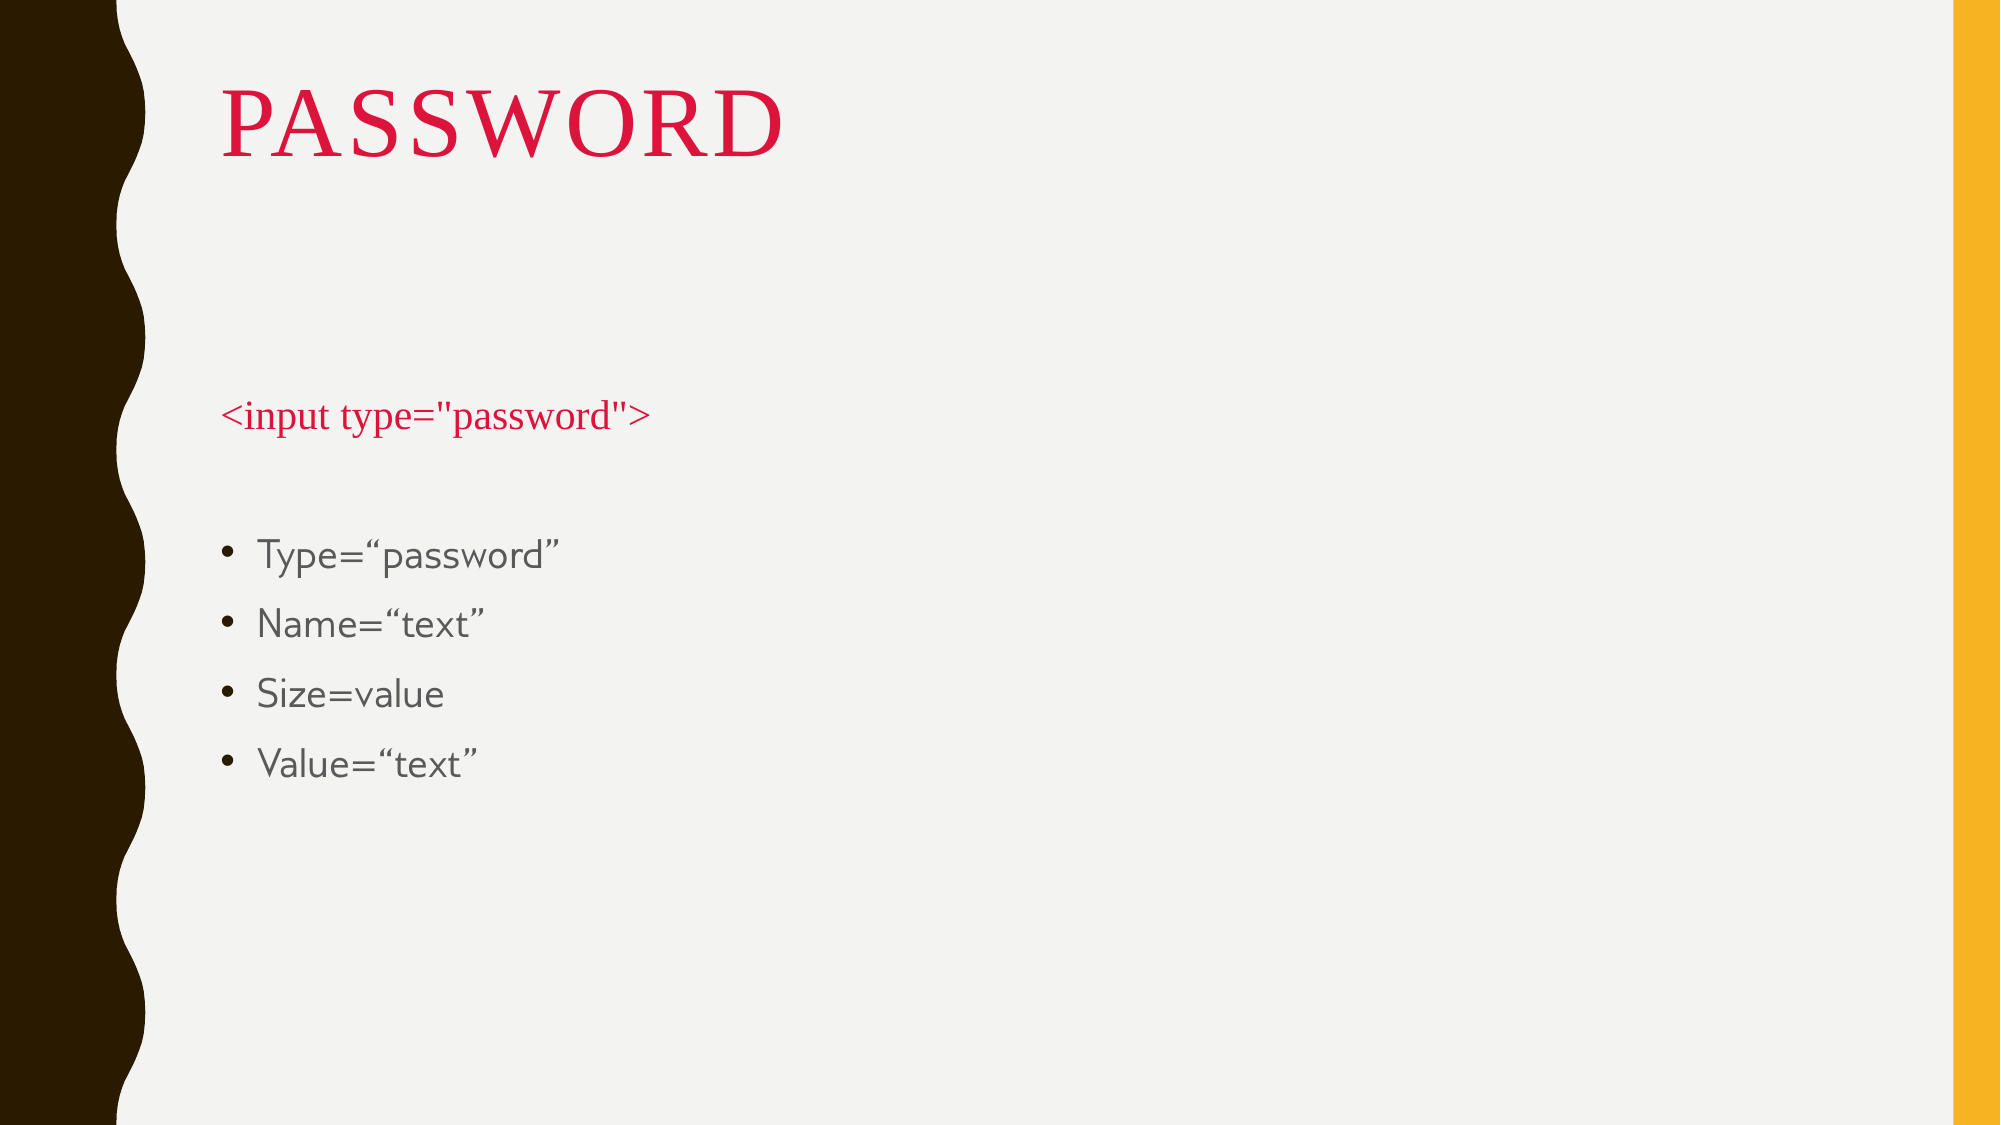

# password
<input type="password">

Type=“password”
Name=“text”
Size=value
Value=“text”